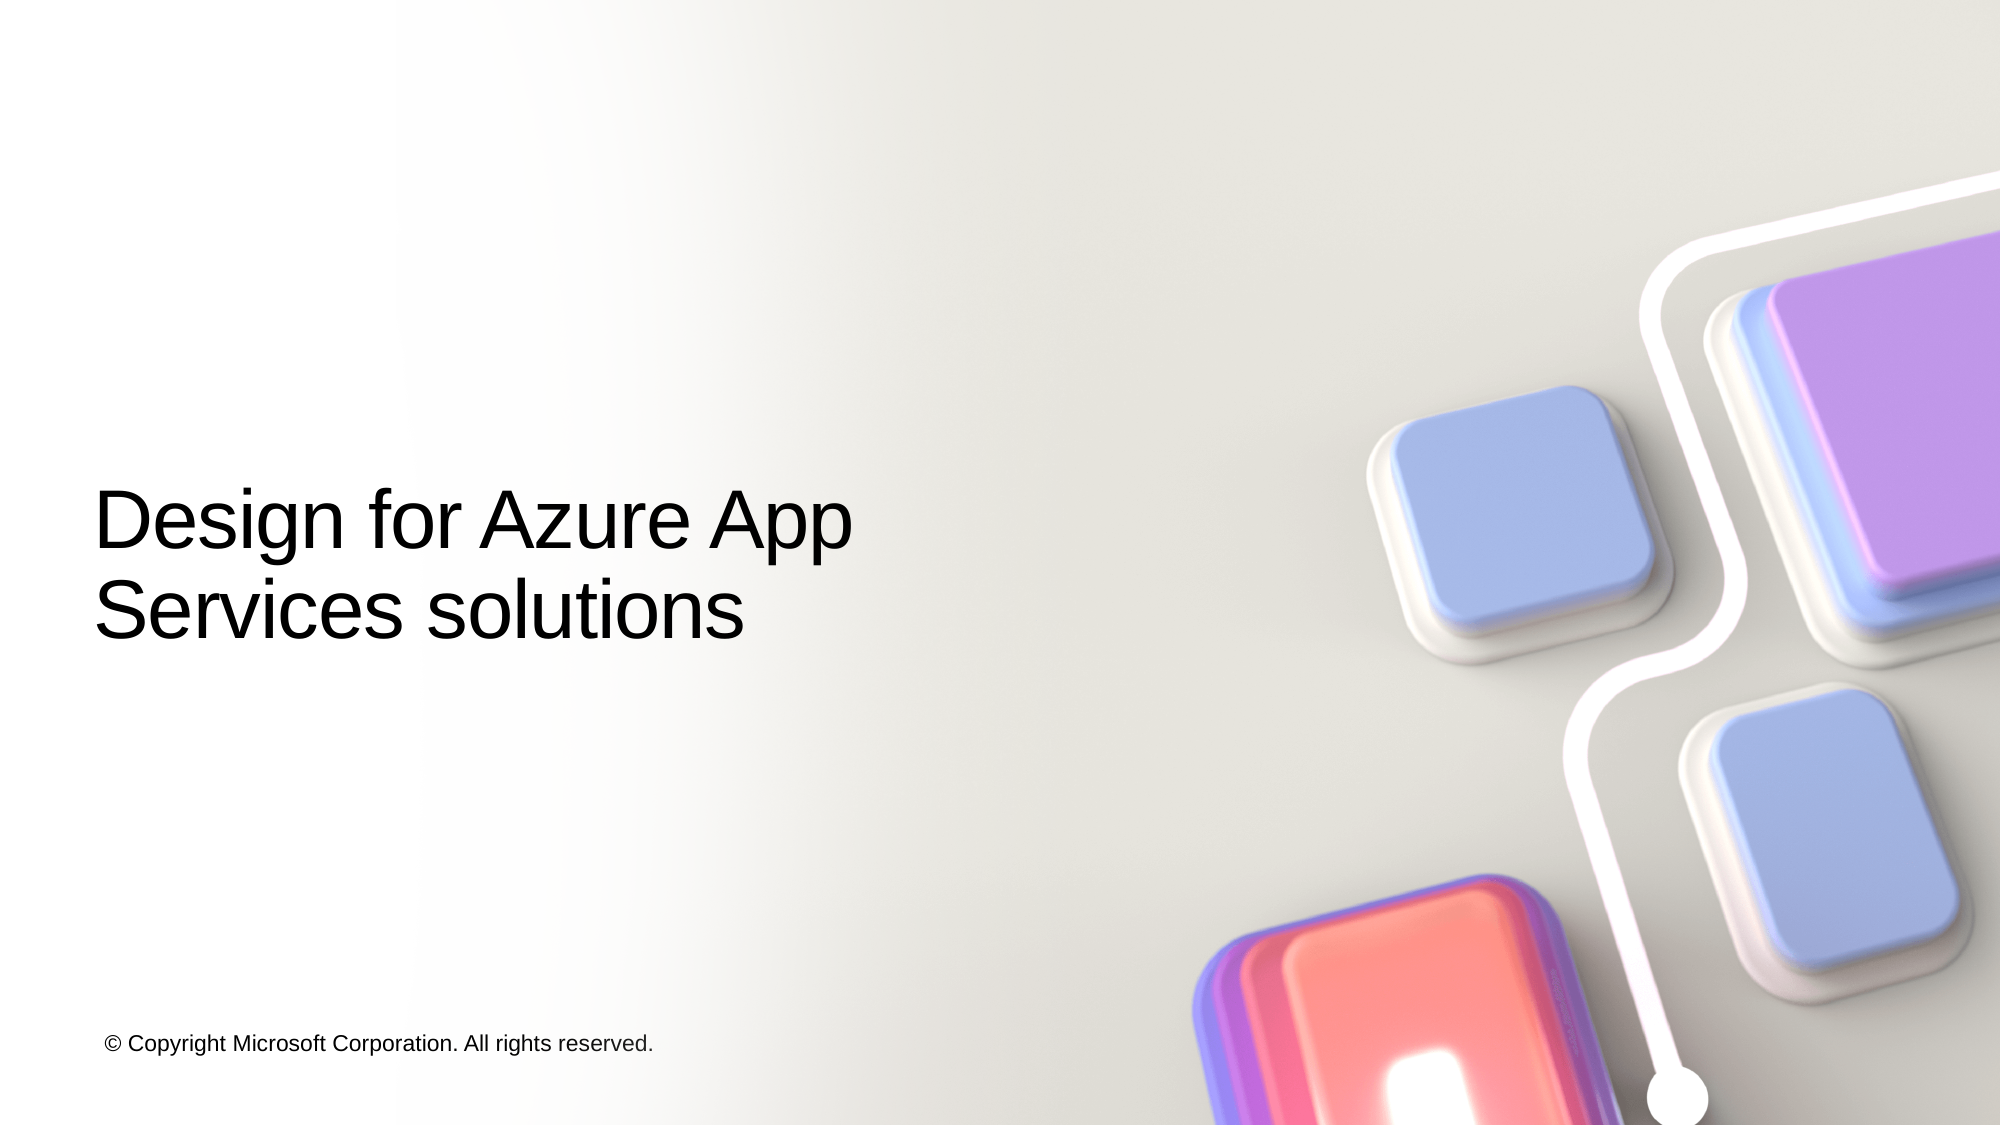

# Design for Azure App Services solutions